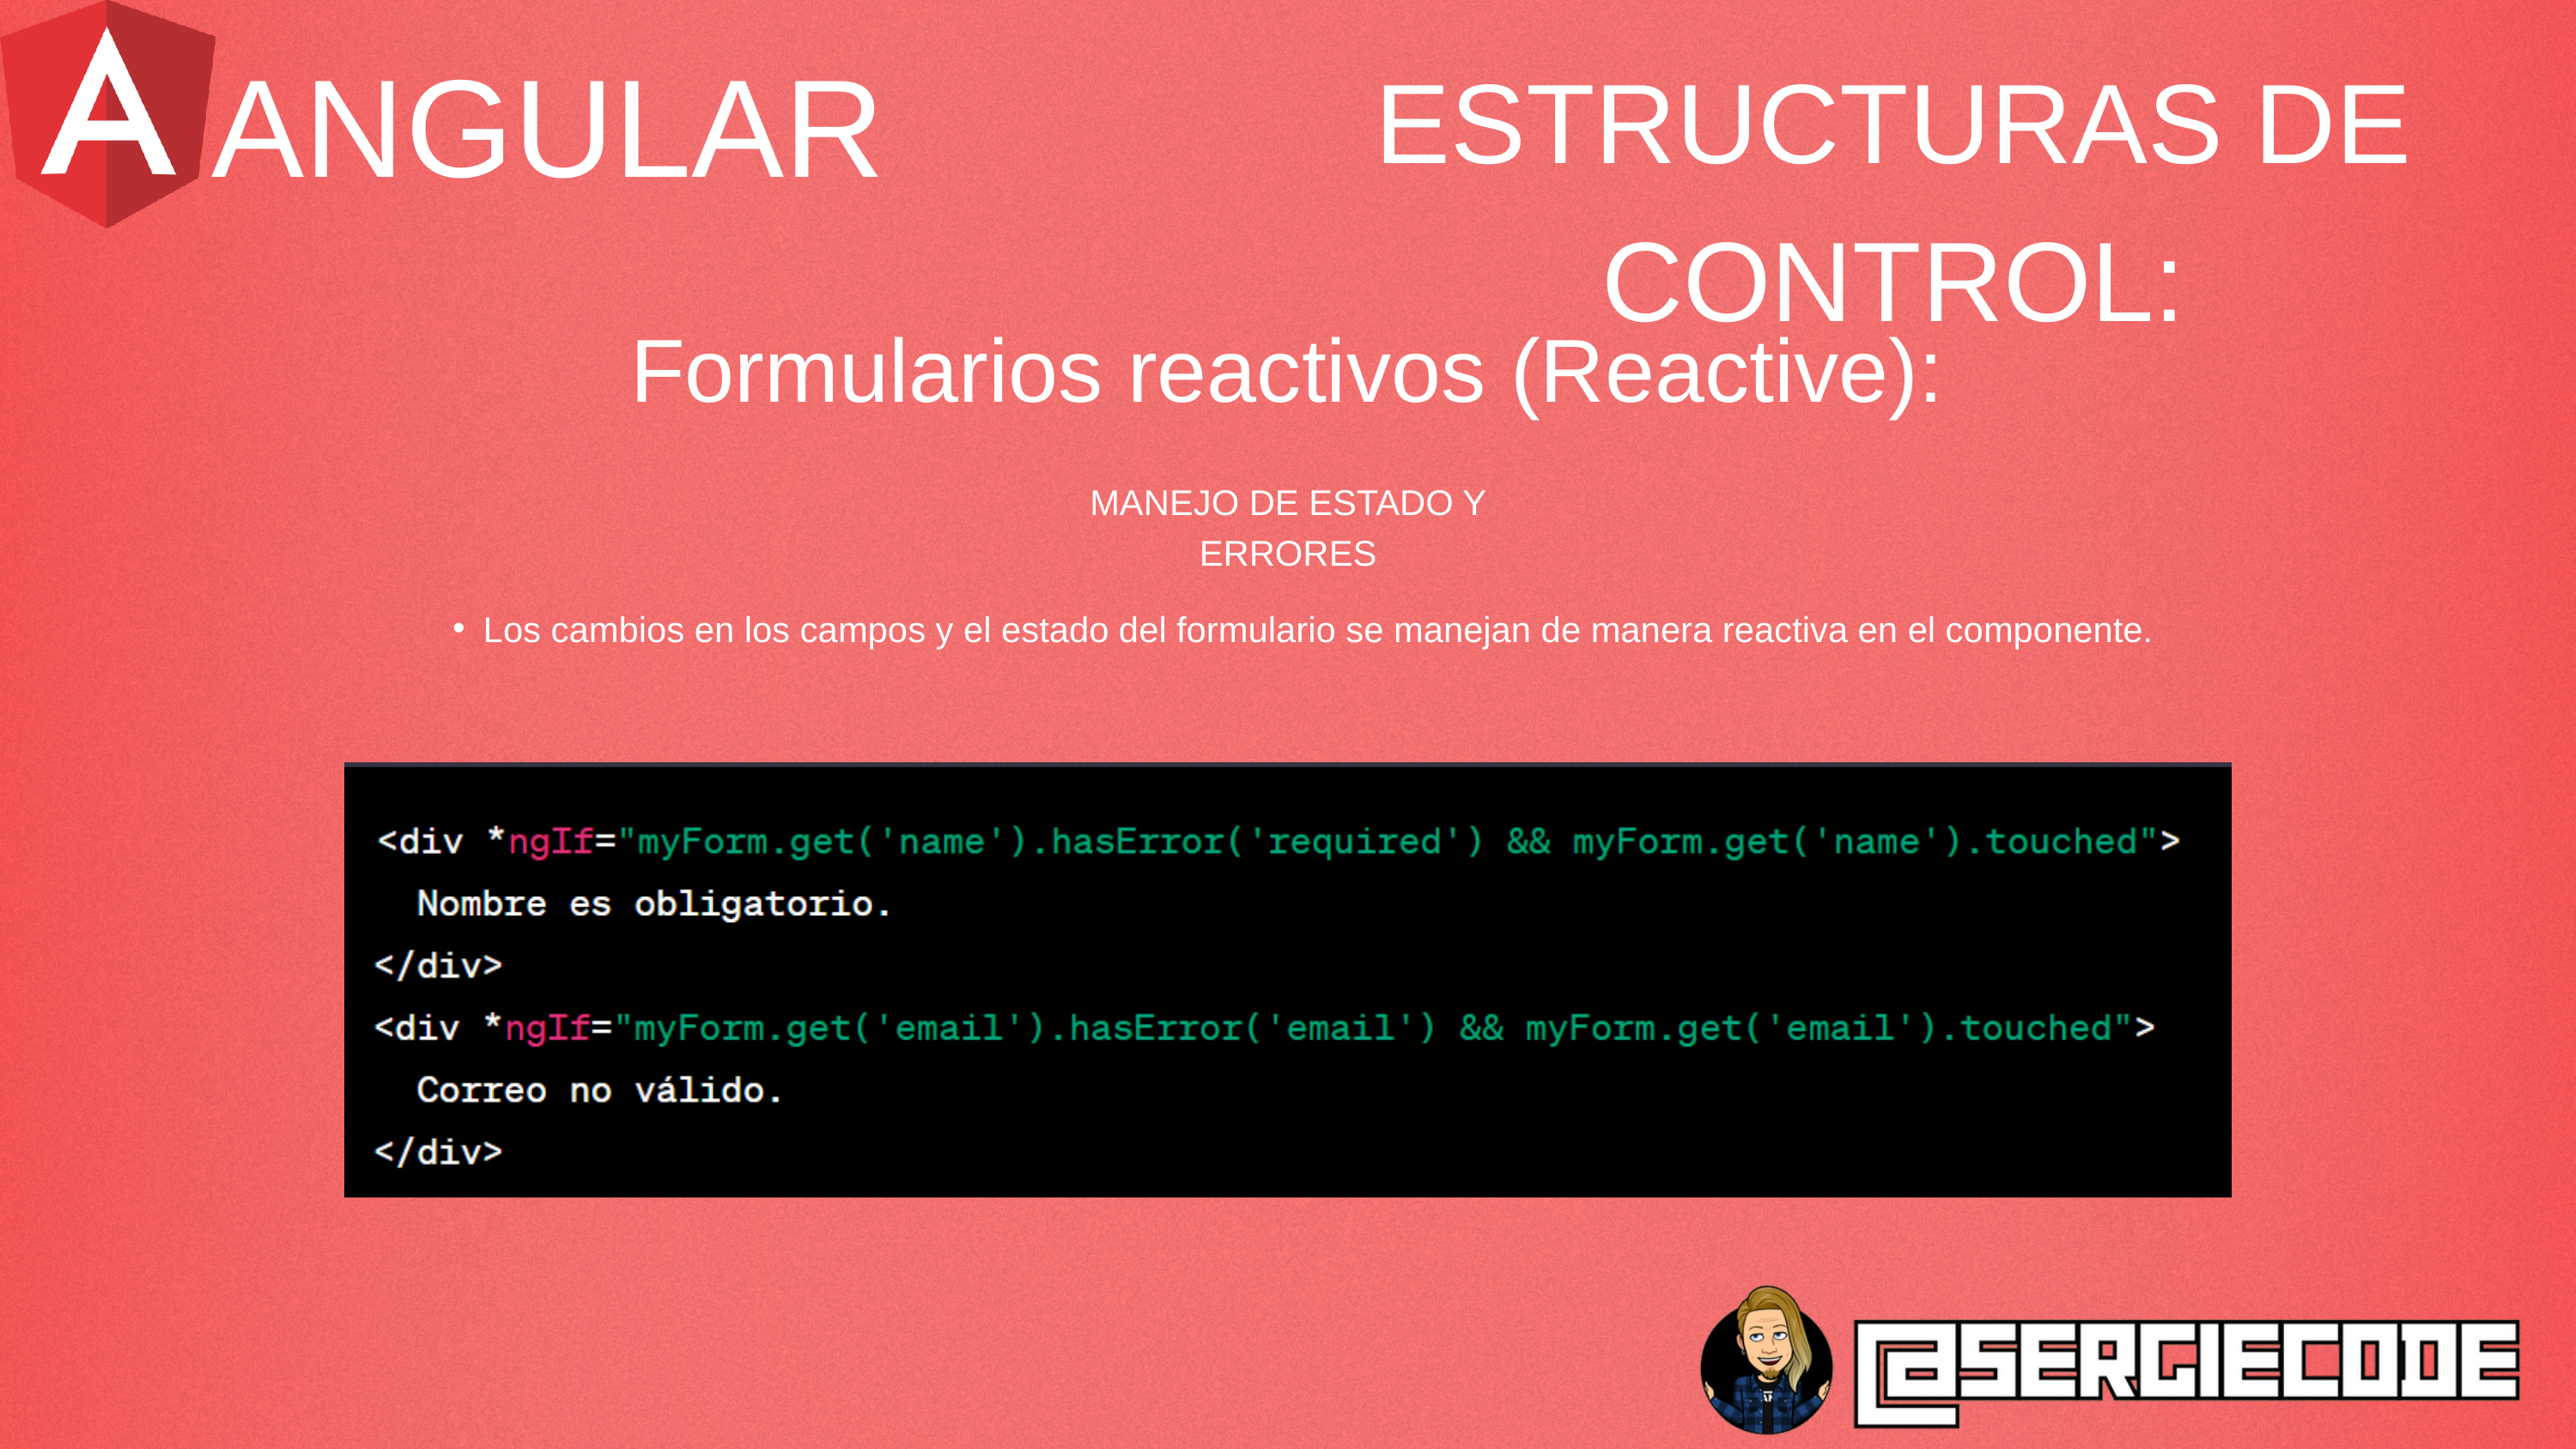

ANGULAR
ESTRUCTURAS DE CONTROL:
Formularios reactivos (Reactive):
MANEJO DE ESTADO Y ERRORES
Los cambios en los campos y el estado del formulario se manejan de manera reactiva en el componente.